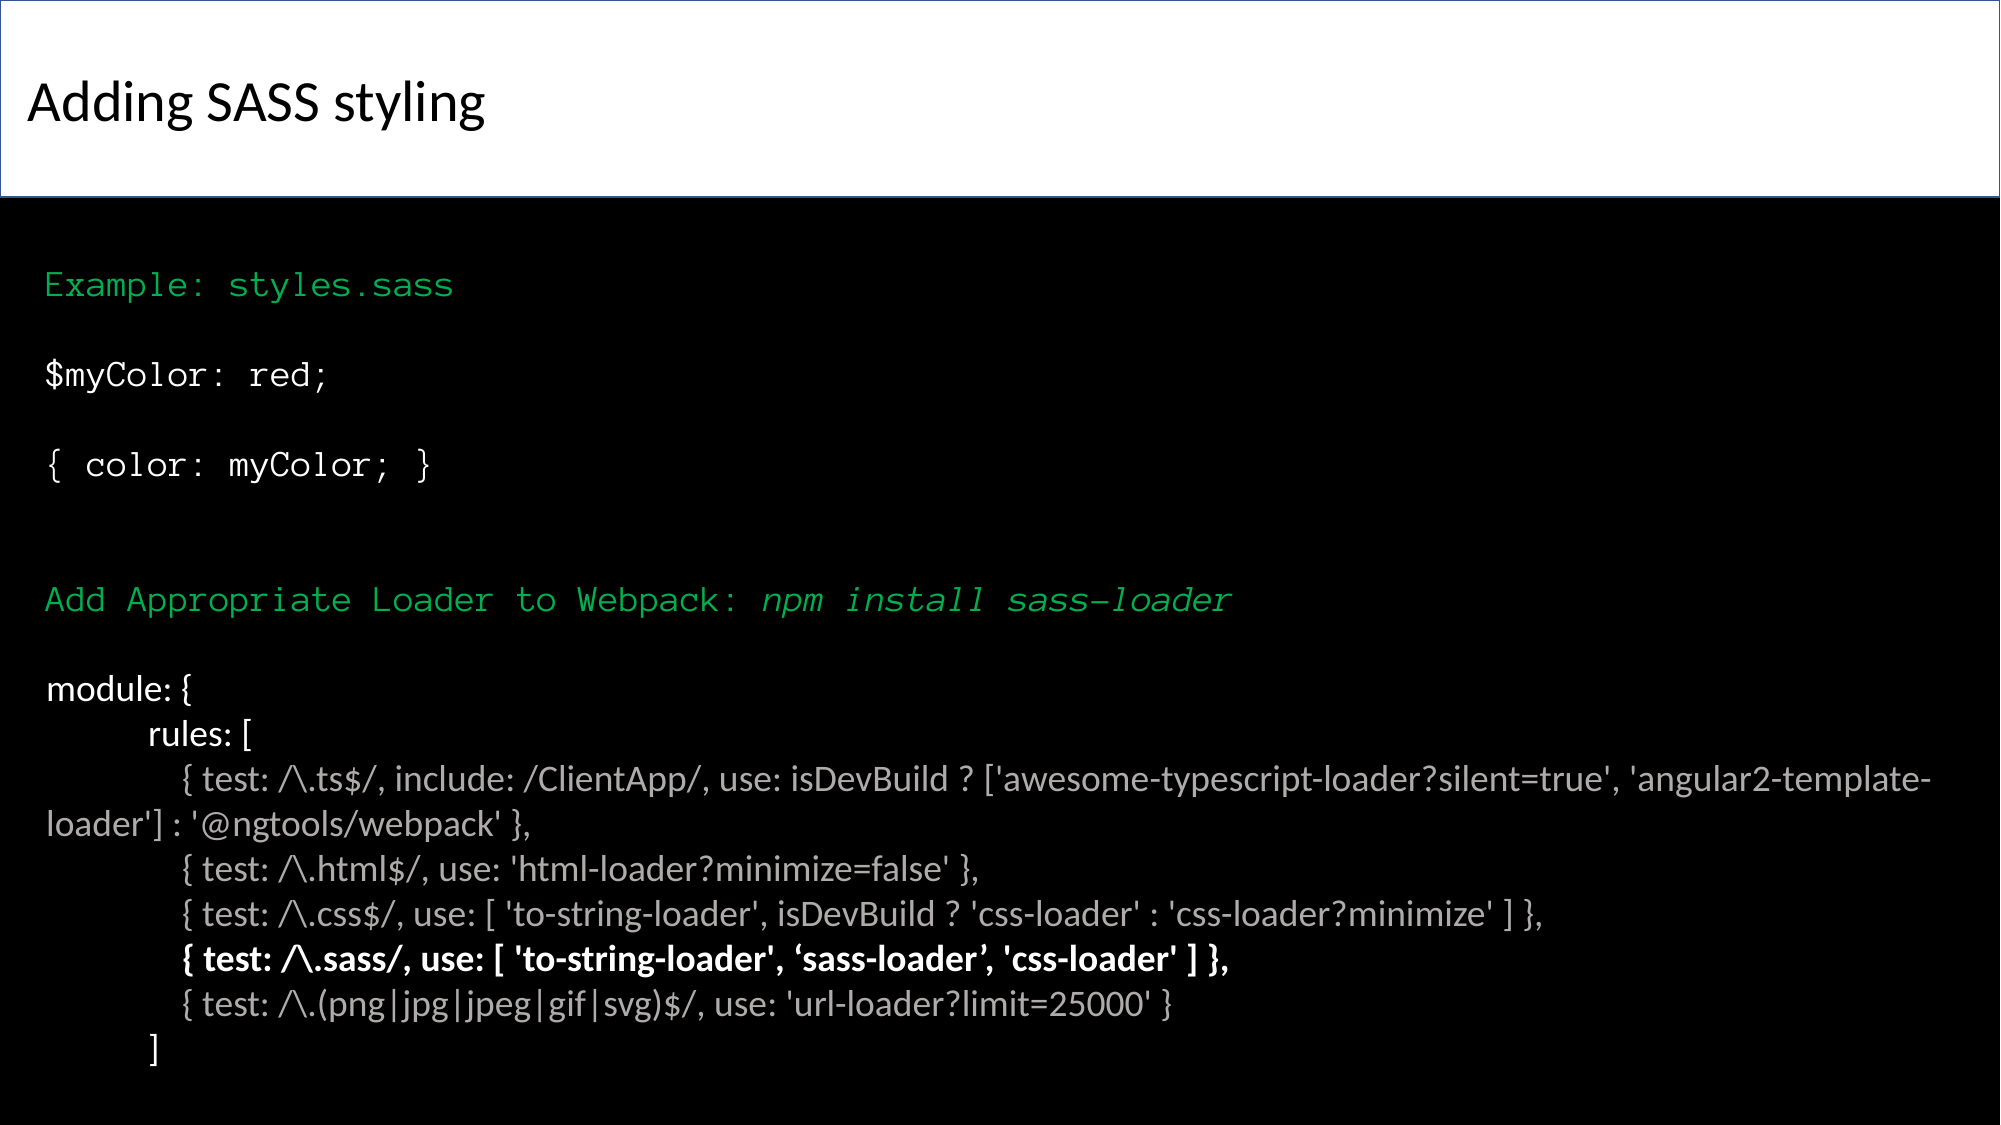

Adding SASS styling
Example: styles.sass
$myColor: red;
{ color: myColor; }

Add Appropriate Loader to Webpack: npm install sass-loader

module: {
            rules: [
                { test: /\.ts$/, include: /ClientApp/, use: isDevBuild ? ['awesome-typescript-loader?silent=true', 'angular2-template-loader'] : '@ngtools/webpack' },
                { test: /\.html$/, use: 'html-loader?minimize=false' },
                { test: /\.css$/, use: [ 'to-string-loader', isDevBuild ? 'css-loader' : 'css-loader?minimize' ] },
                { test: /\.sass/, use: [ 'to-string-loader', ‘sass-loader’, 'css-loader' ] },
                { test: /\.(png|jpg|jpeg|gif|svg)$/, use: 'url-loader?limit=25000' }
            ]